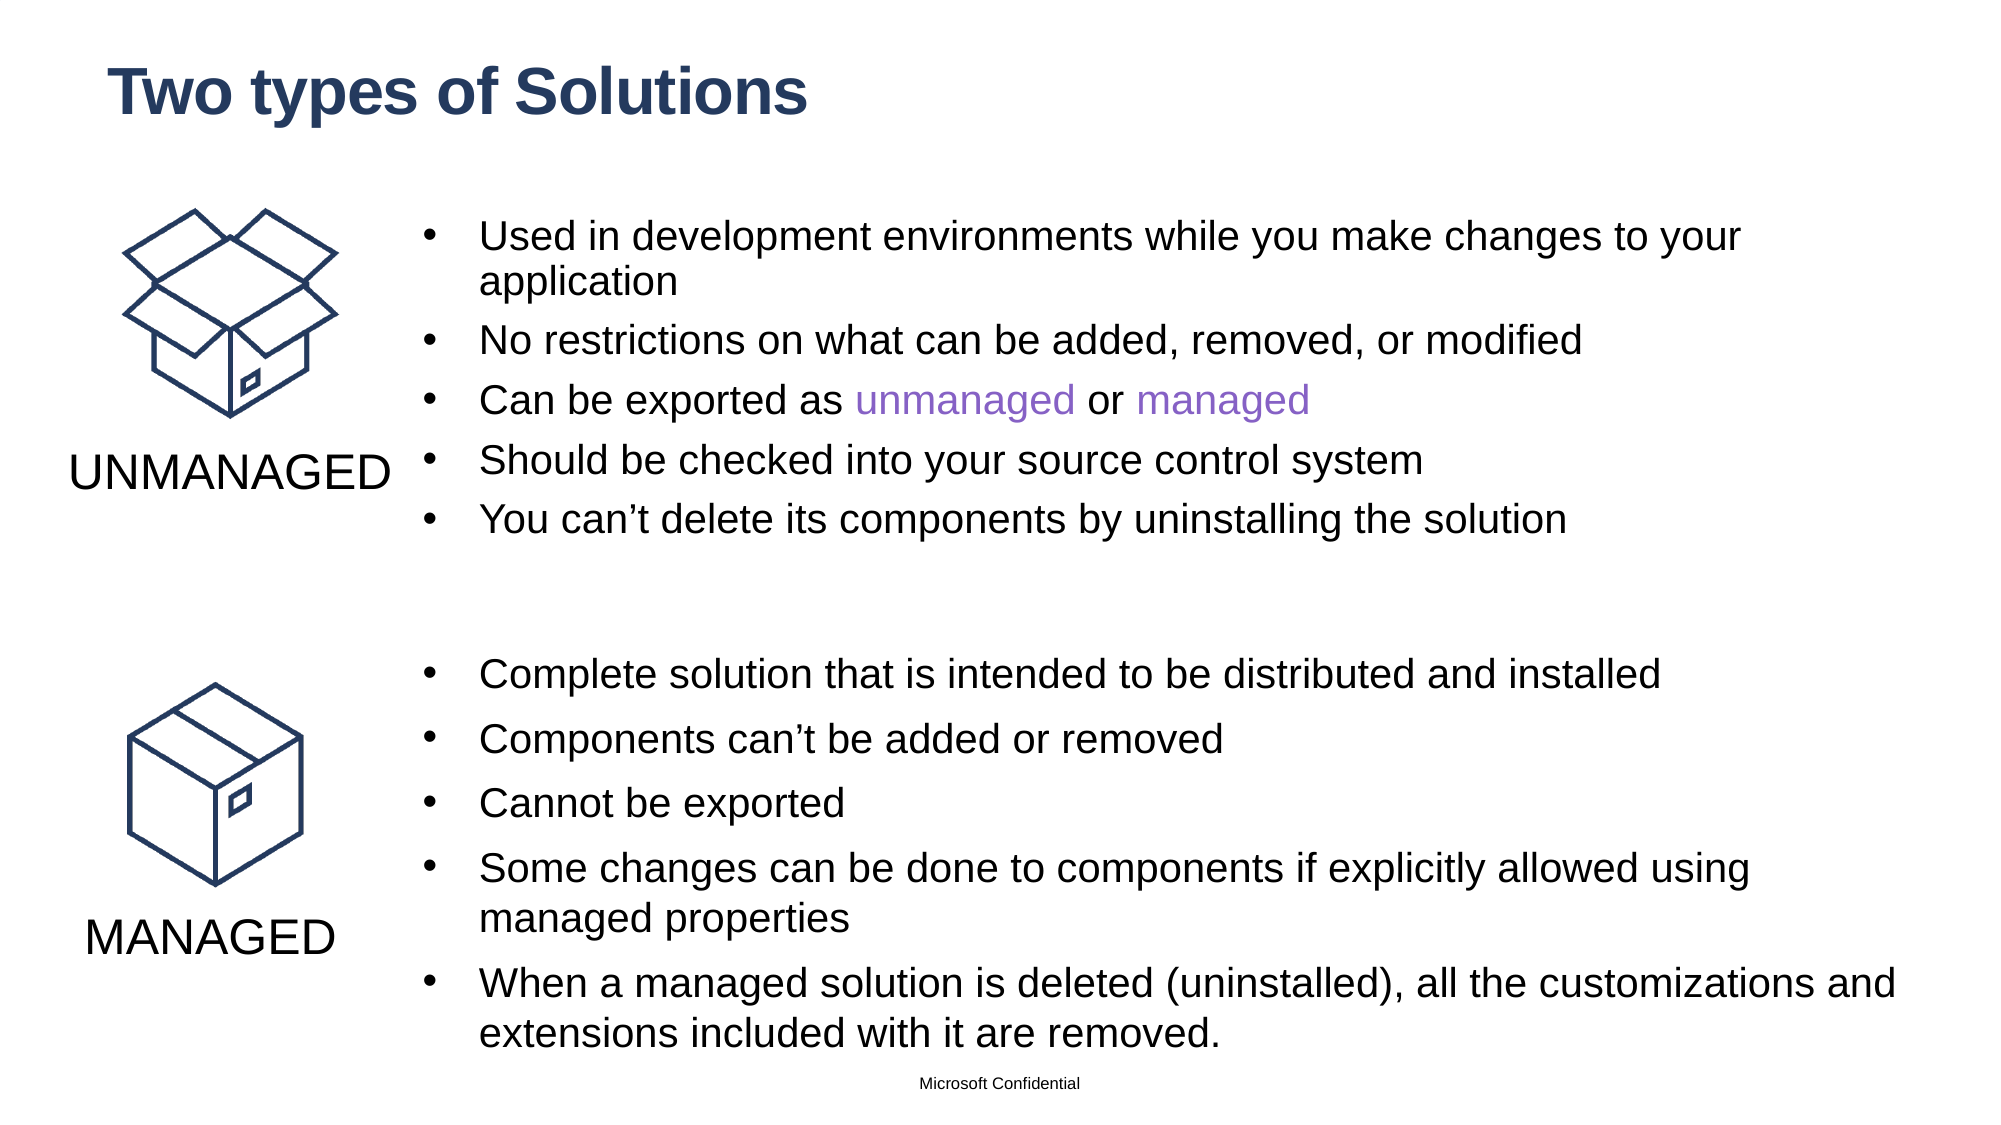

# Two types of Solutions

Used in development environments while you make changes to your application
No restrictions on what can be added, removed, or modified
Can be exported as unmanaged or managed
Should be checked into your source control system
You can’t delete its components by uninstalling the solution
UNMANAGED
Complete solution that is intended to be distributed and installed
Components can’t be added or removed
Cannot be exported
Some changes can be done to components if explicitly allowed using managed properties
When a managed solution is deleted (uninstalled), all the customizations and extensions included with it are removed.

MANAGED
Microsoft Confidential